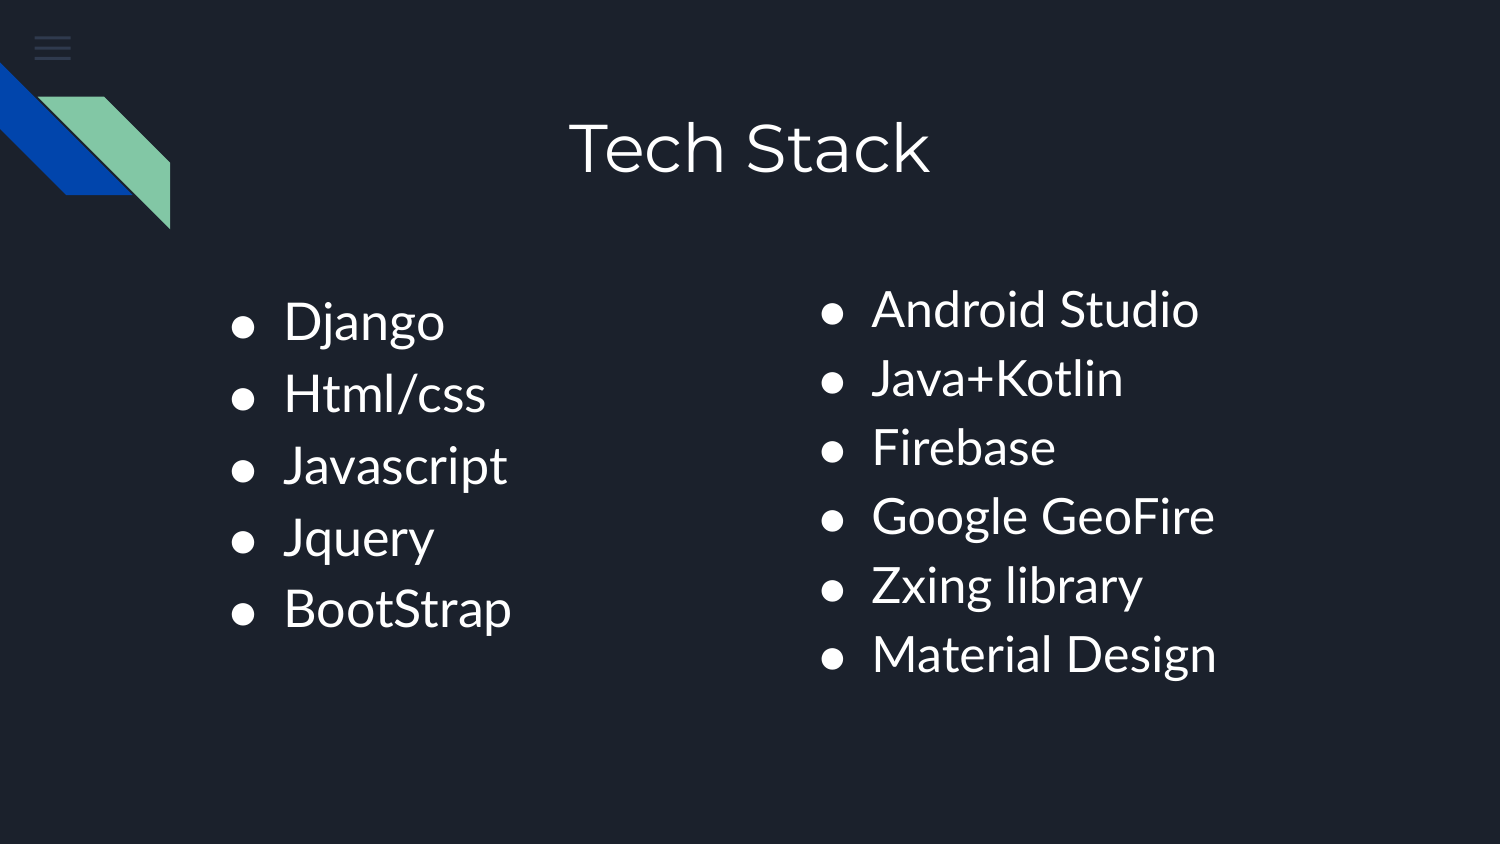

# Tech Stack
Android Studio
Java+Kotlin
Firebase
Google GeoFire
Zxing library
Material Design
Django
Html/css
Javascript
Jquery
BootStrap